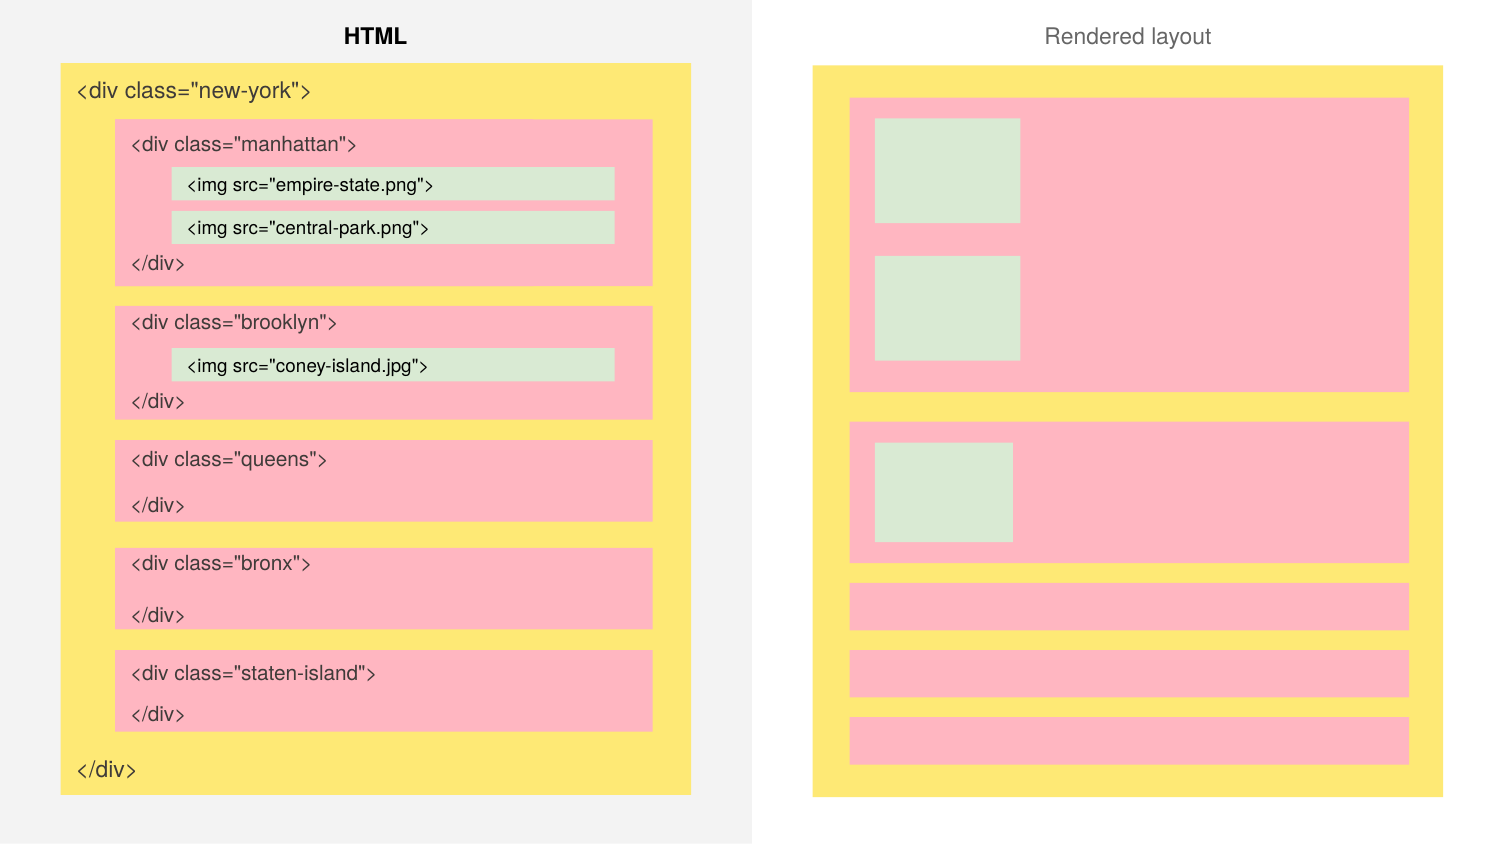

<div class="new-york">
</div>
HTML
Rendered layout

<div class="manhattan">
</div>

<img src="empire-state.png">
<img src="central-park.png">

<div class="brooklyn">

</div>

<div class="queens">

</div>
<div class="bronx">

</div>
<div class="staten-island">

</div>

<img src="coney-island.jpg">